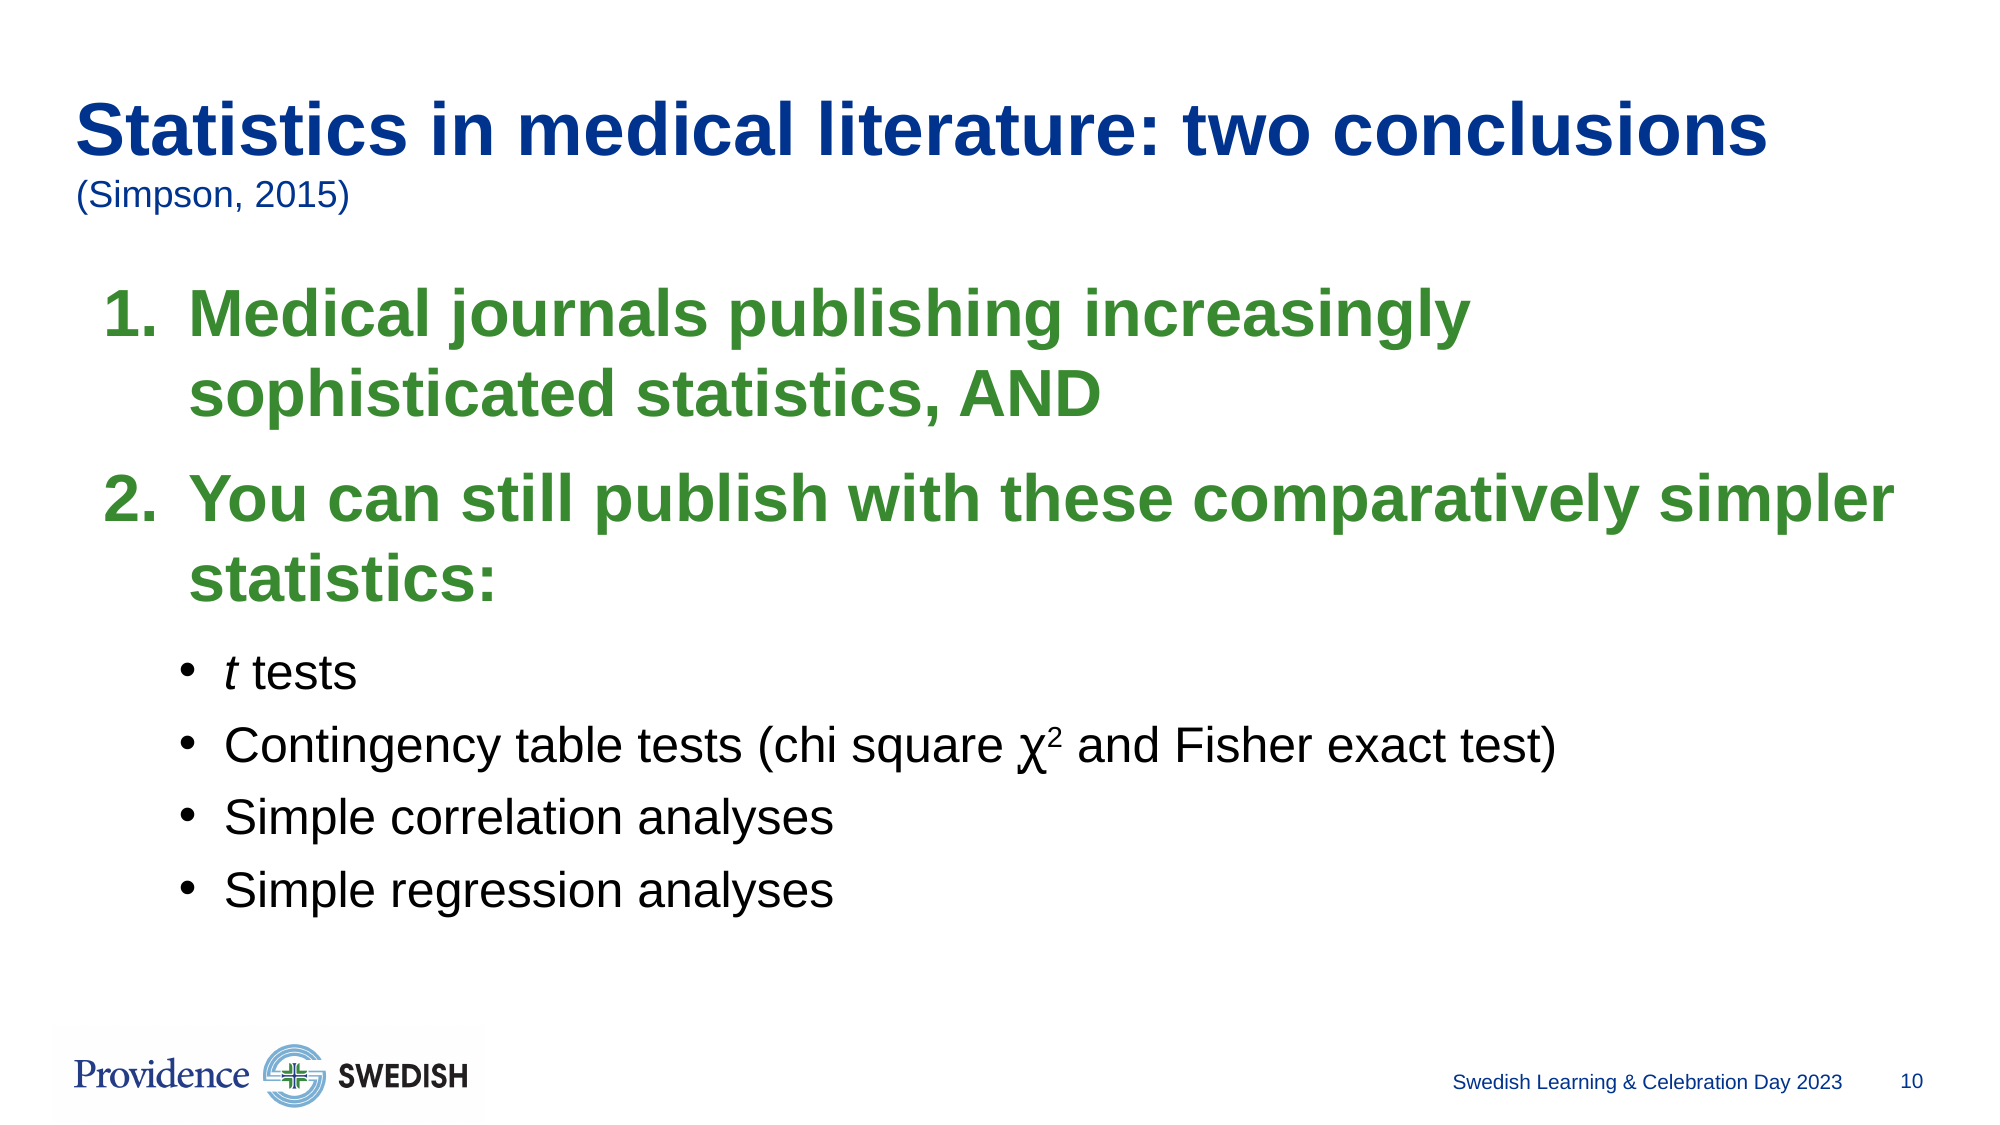

# Statistics in medical literature: two conclusions (Simpson, 2015)
Medical journals publishing increasingly sophisticated statistics, AND
You can still publish with these comparatively simpler statistics:
t tests
Contingency table tests (chi square ꭕ2 and Fisher exact test)
Simple correlation analyses
Simple regression analyses

Swedish Learning & Celebration Day 2023​
10